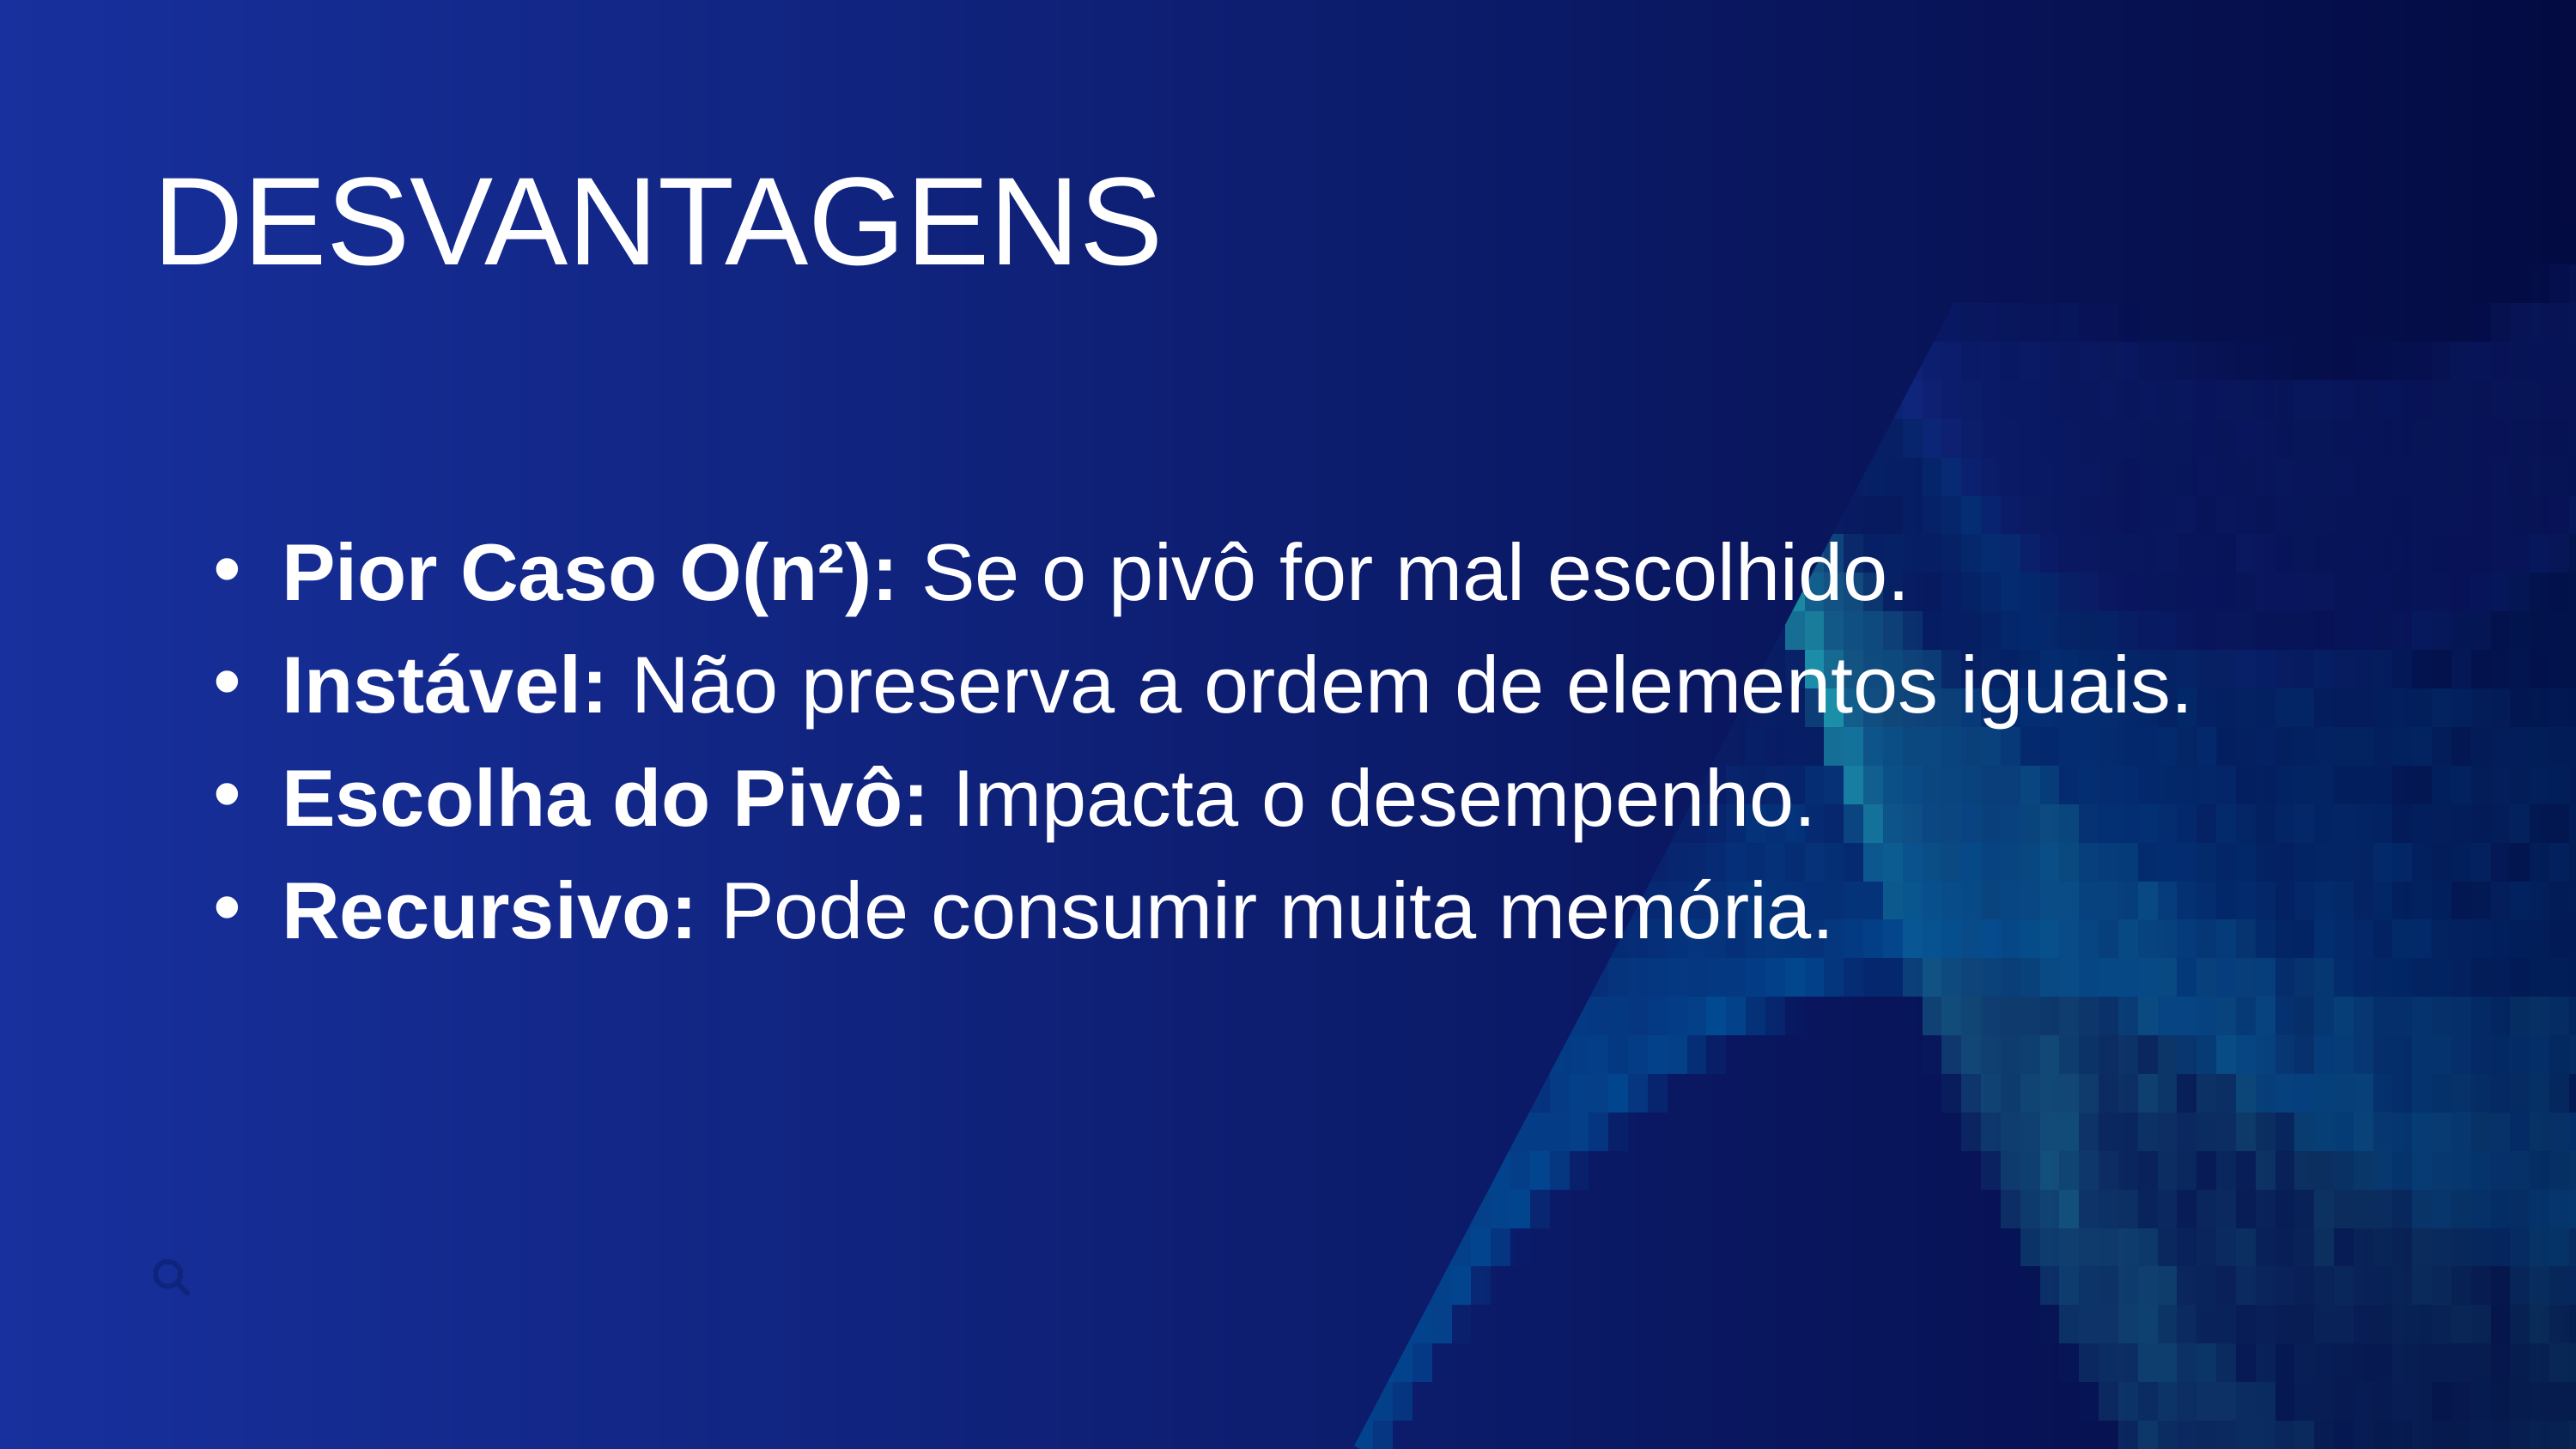

DESVANTAGENS

Pior Caso O(n²): Se o pivô for mal escolhido.
Instável: Não preserva a ordem de elementos iguais.
Escolha do Pivô: Impacta o desempenho.
Recursivo: Pode consumir muita memória.